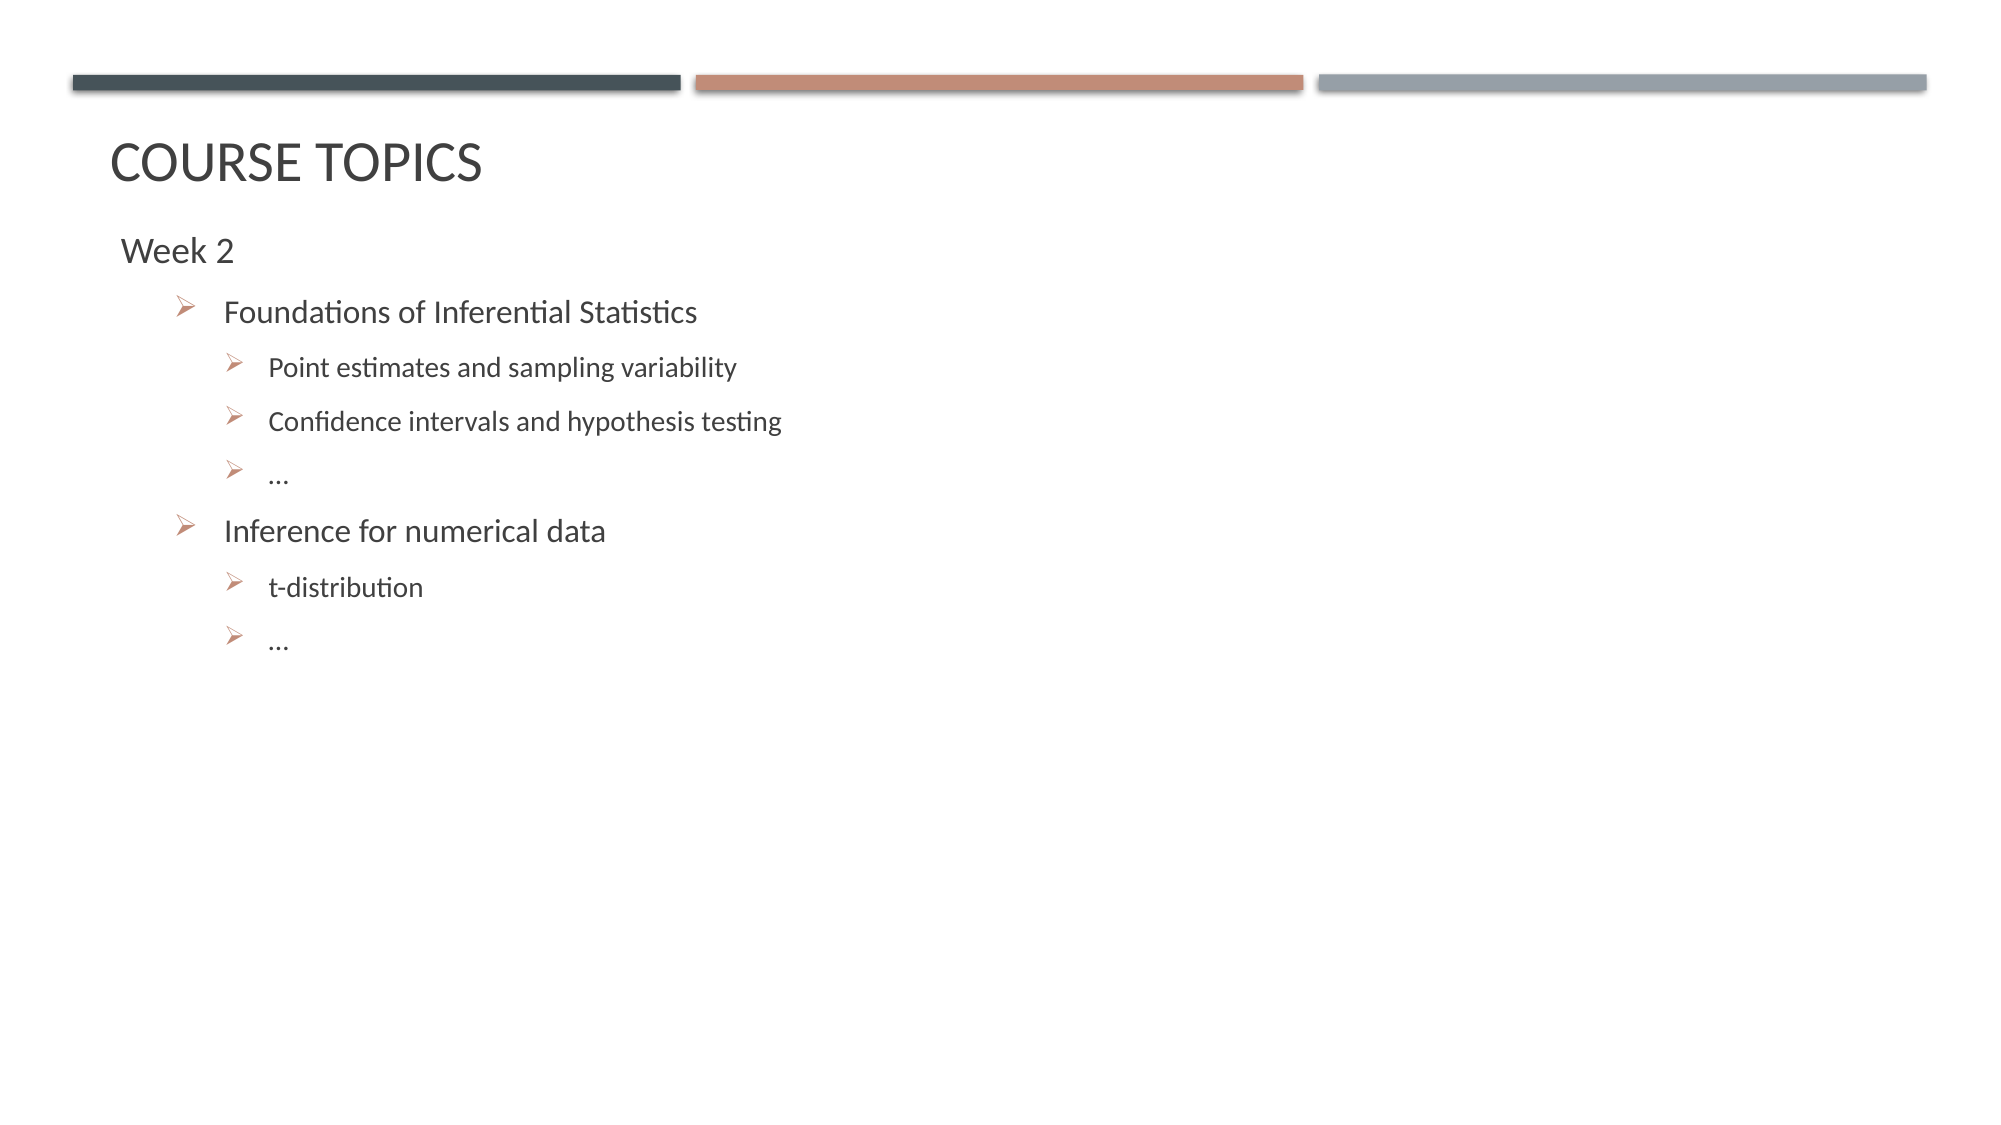

# COURSE TOPICS
Week 2
Foundations of Inferential Statistics
Point estimates and sampling variability
Confidence intervals and hypothesis testing
…
Inference for numerical data
t-distribution
…